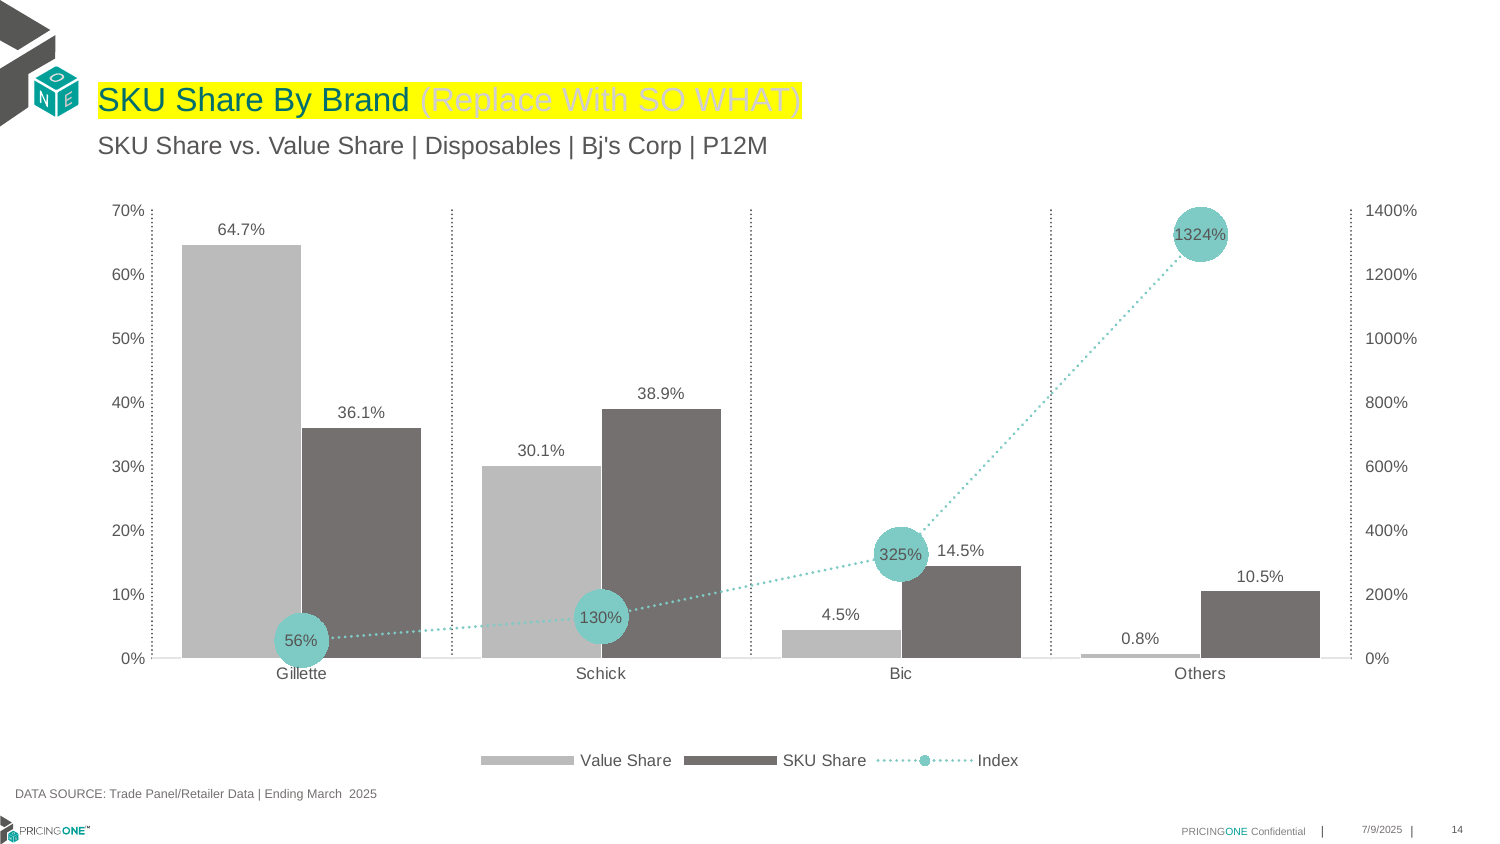

# SKU Share By Brand (Replace With SO WHAT)
SKU Share vs. Value Share | Disposables | Bj's Corp | P12M

### Chart

| Category | Value Share | SKU Share | Index |
|---|---|---|---|
| Gillette | 0.6468575716268291 | 0.3605072463768116 | 0.5573209036884977 |
| Schick | 0.30061391144213834 | 0.38949275362318836 | 1.2956577816198545 |
| Bic | 0.04459499999153926 | 0.14492753623188406 | 3.249860662840684 |
| Others | 0.007933516939493367 | 0.10507246376811592 | 13.244121688965075 |
DATA SOURCE: Trade Panel/Retailer Data | Ending March  2025

7/9/2025
14